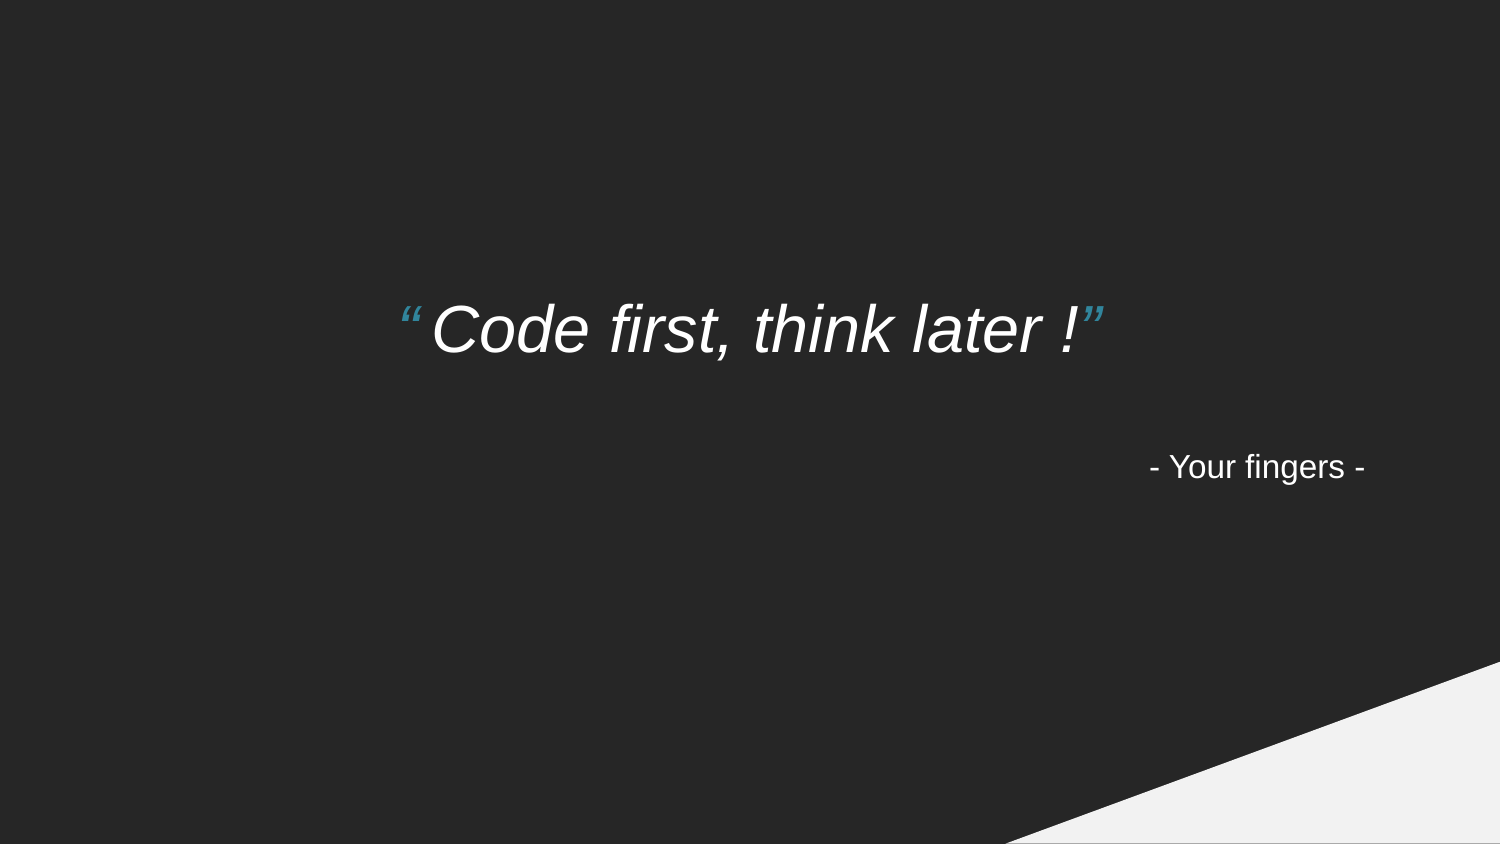

“ Code first, think later !”

- Your fingers -